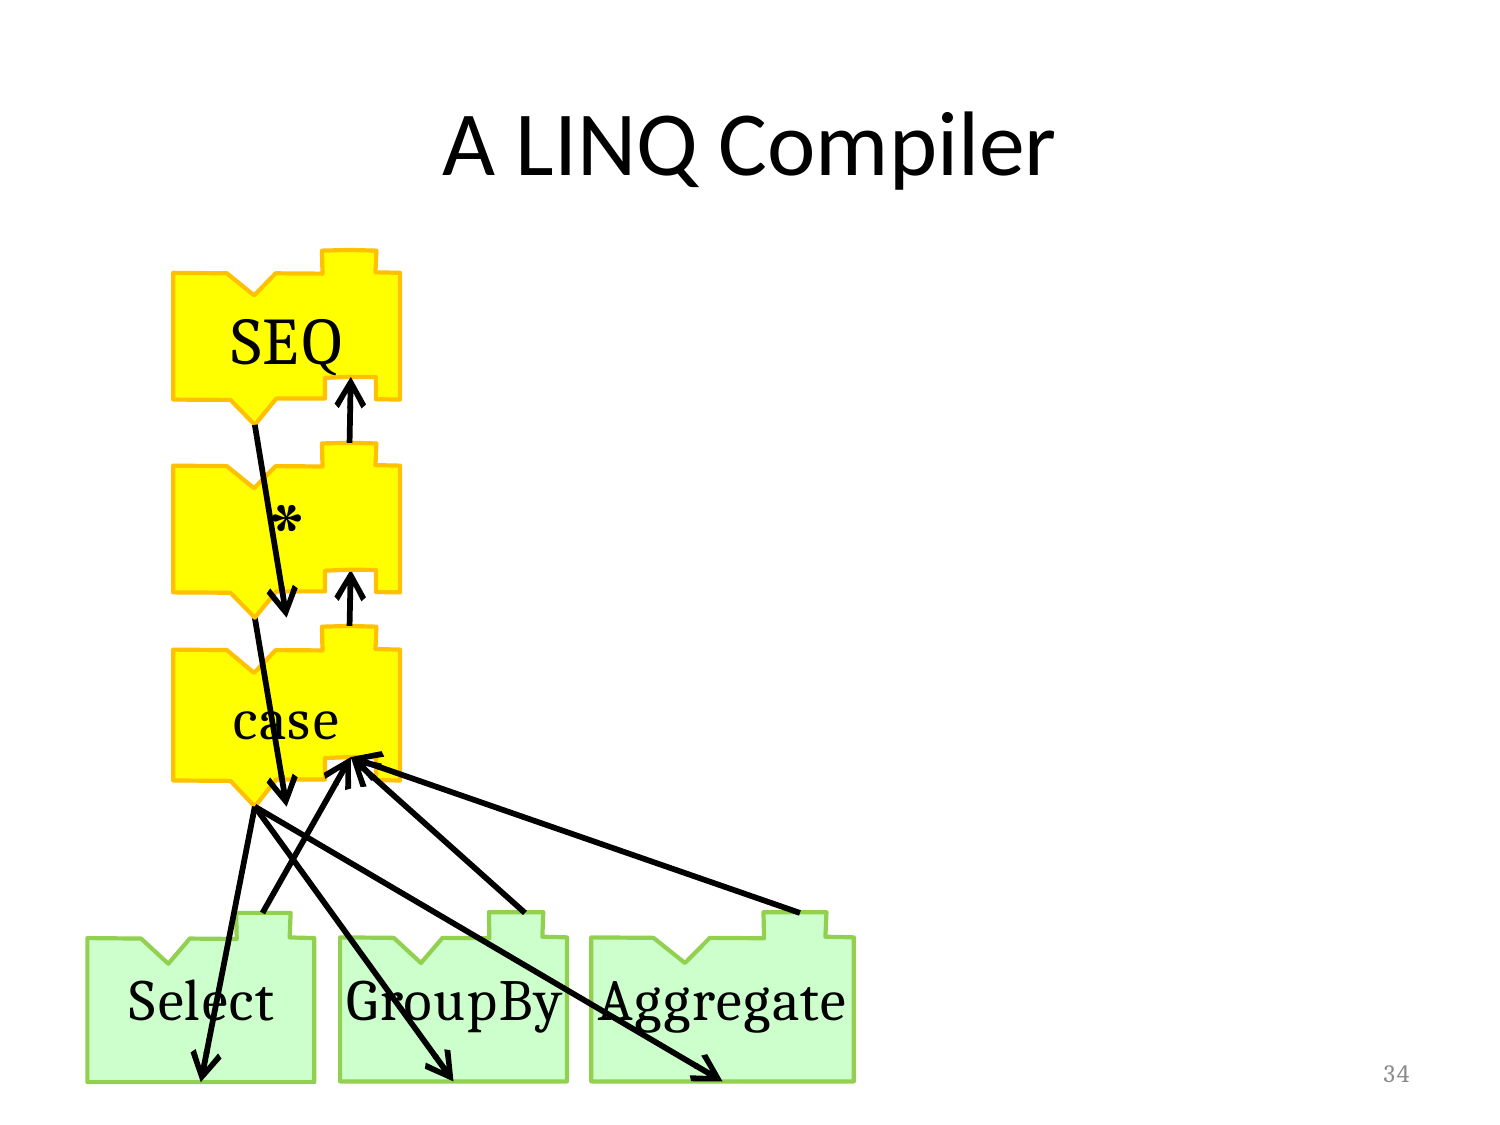

# A LINQ Compiler
SEQ
*
case
GroupBy
Aggregate
Select
34